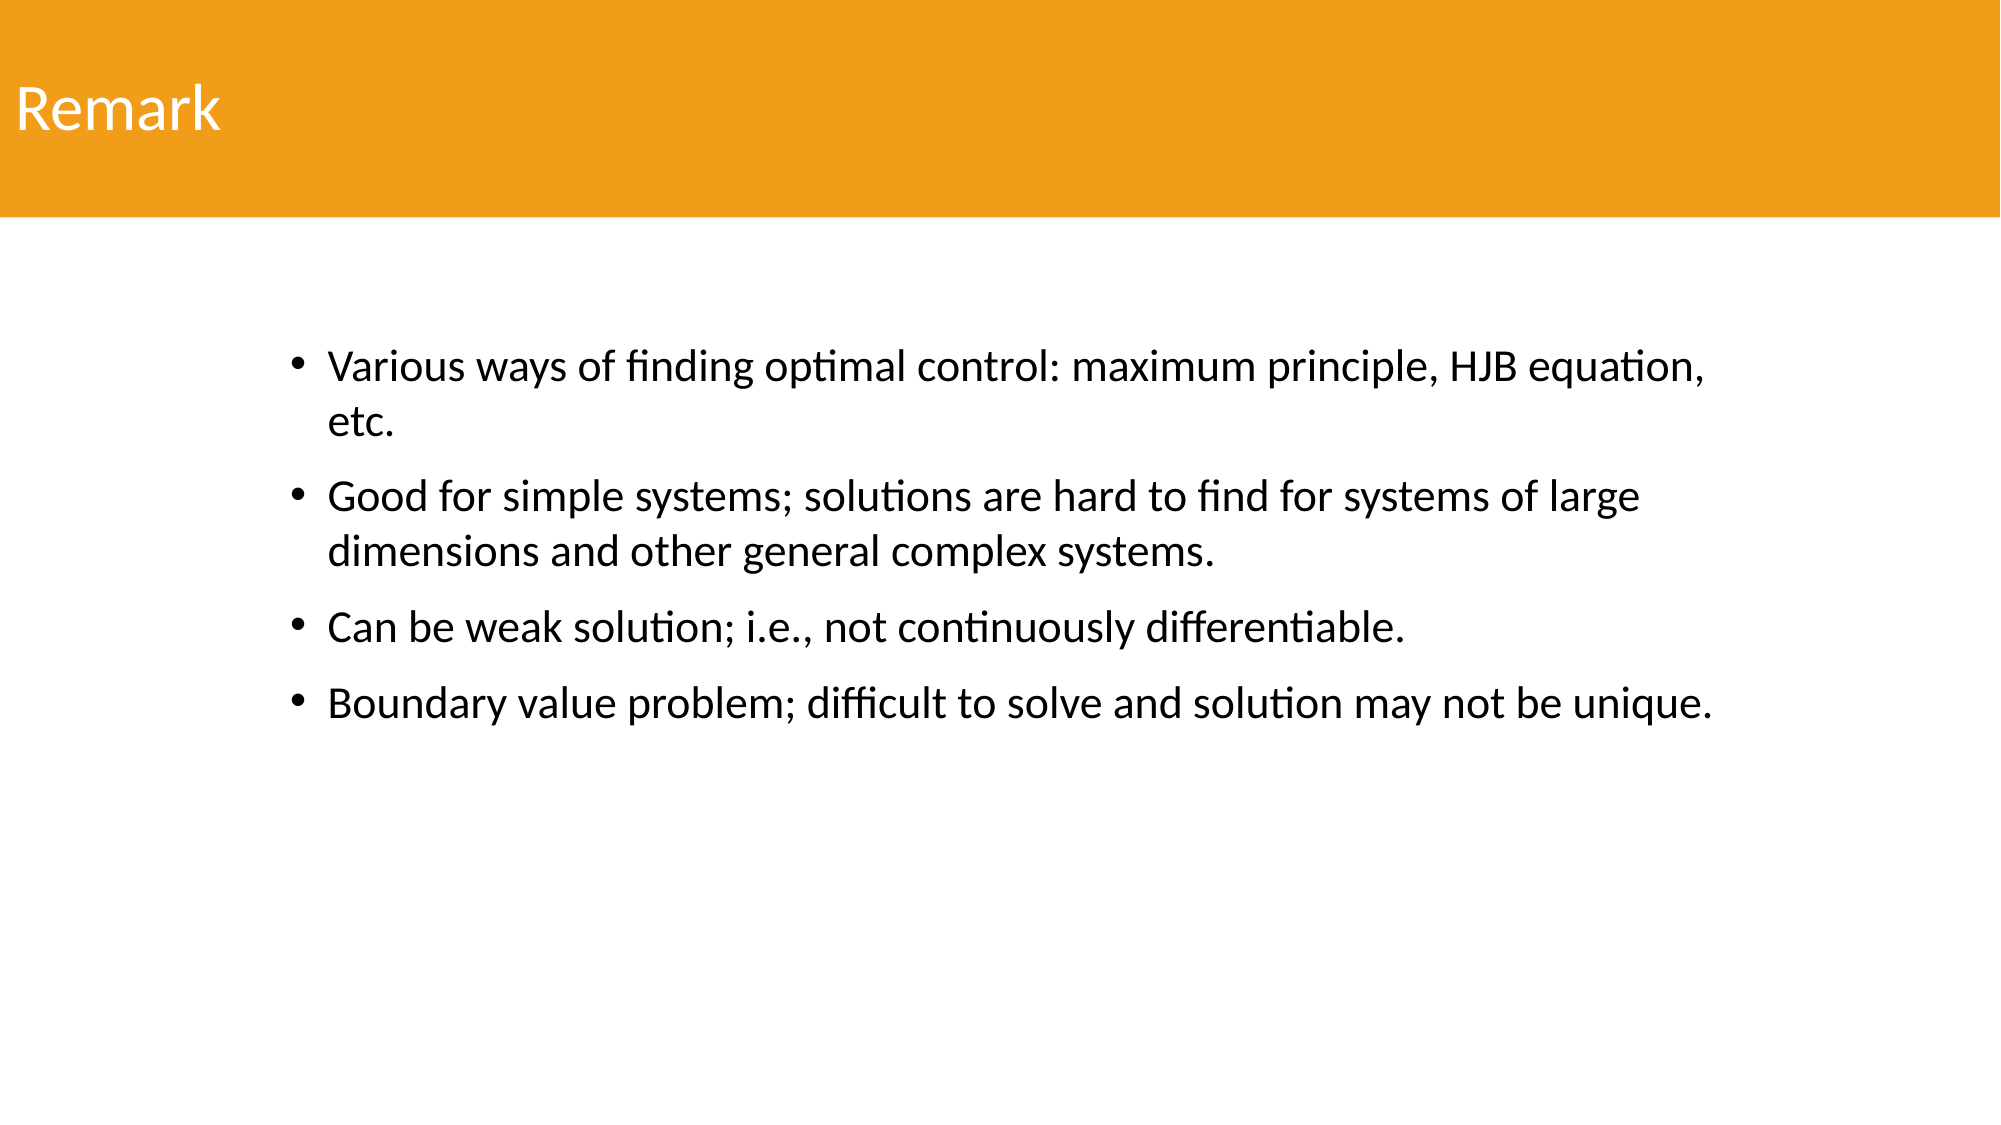

# Remark
Various ways of finding optimal control: maximum principle, HJB equation, etc.
Good for simple systems; solutions are hard to find for systems of large dimensions and other general complex systems.
Can be weak solution; i.e., not continuously differentiable.
Boundary value problem; difficult to solve and solution may not be unique.